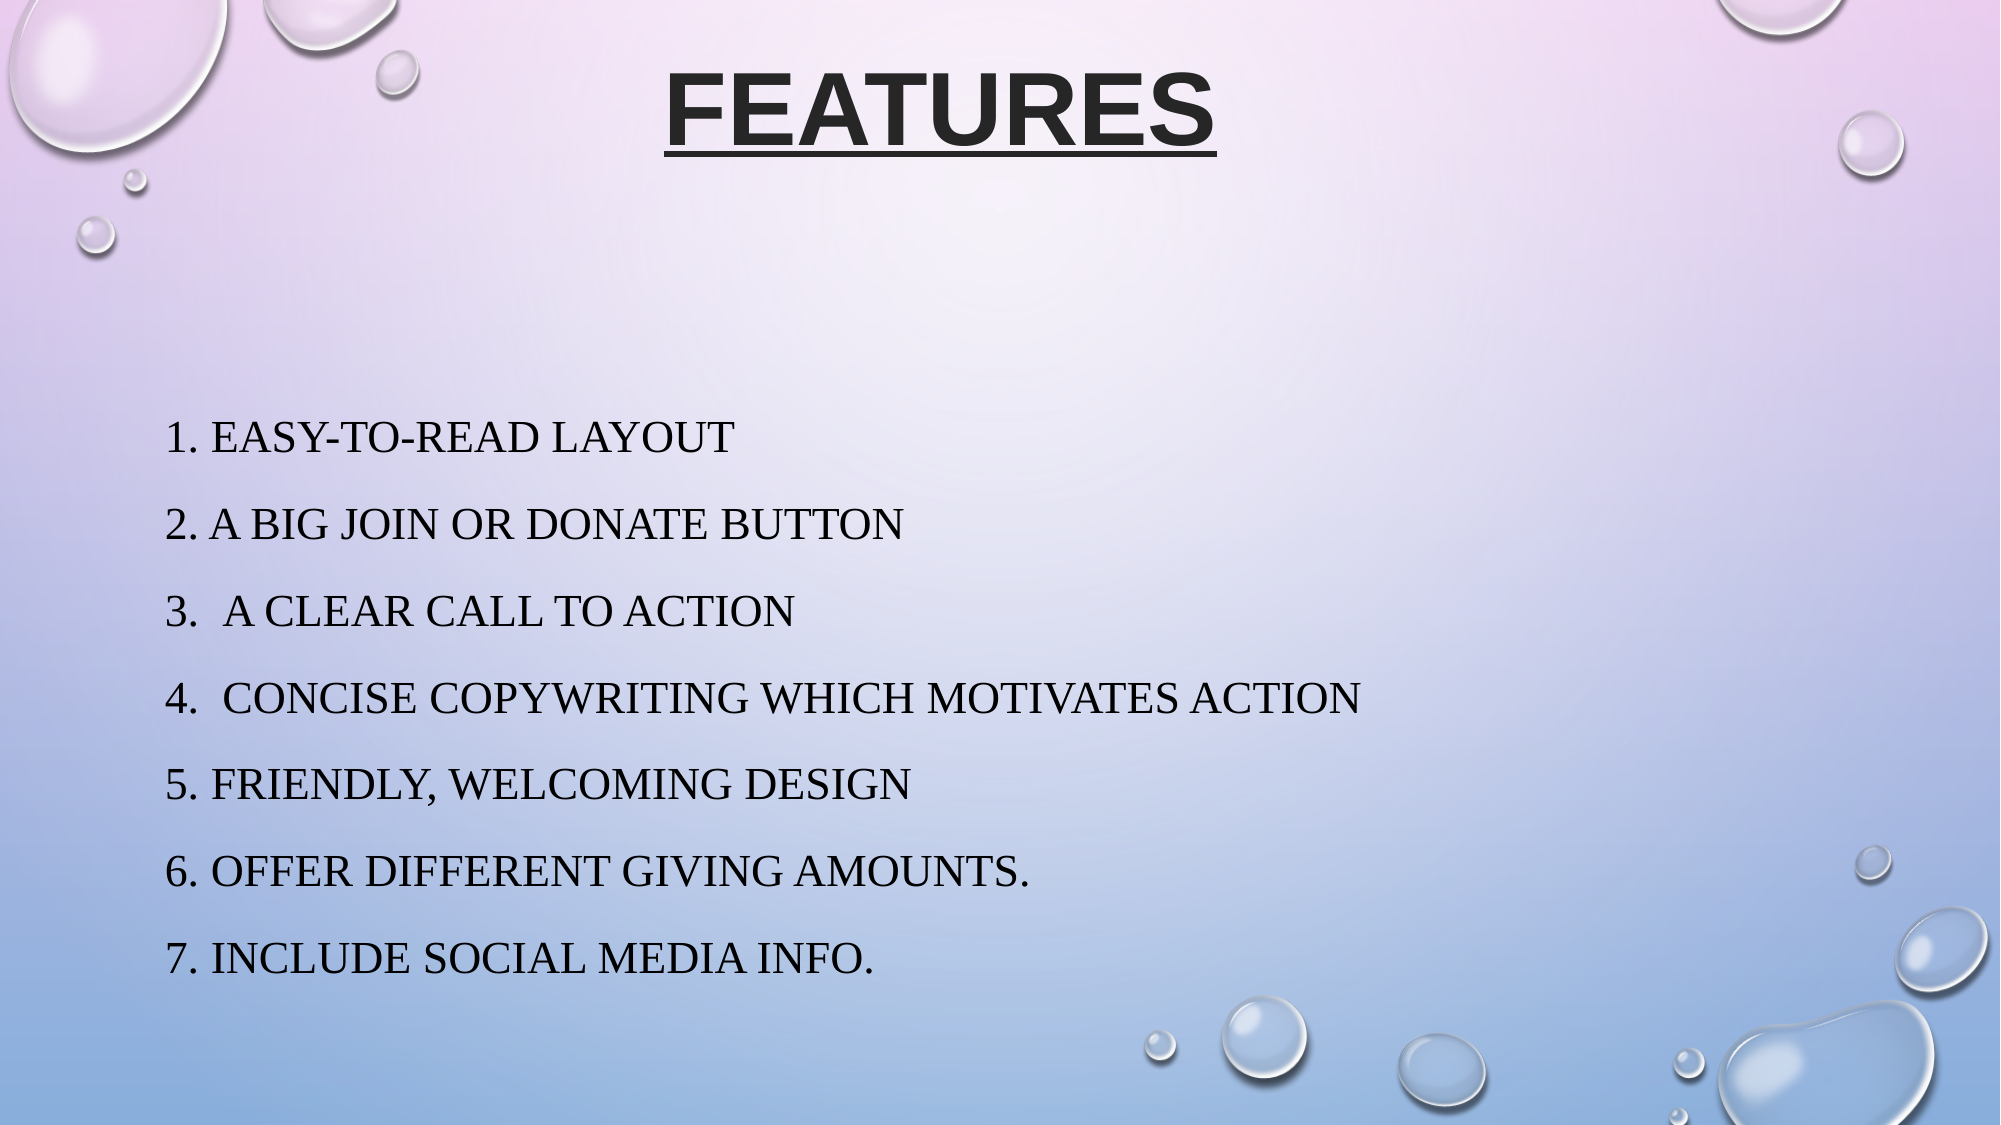

FEATURES
1. Easy-to-Read Layout
2. A Big Join or Donate Button
3.  A Clear Call to Action
4.  Concise Copywriting Which Motivates Action
5. Friendly, Welcoming Design
6. Offer different giving amounts.
7. Include social media info.